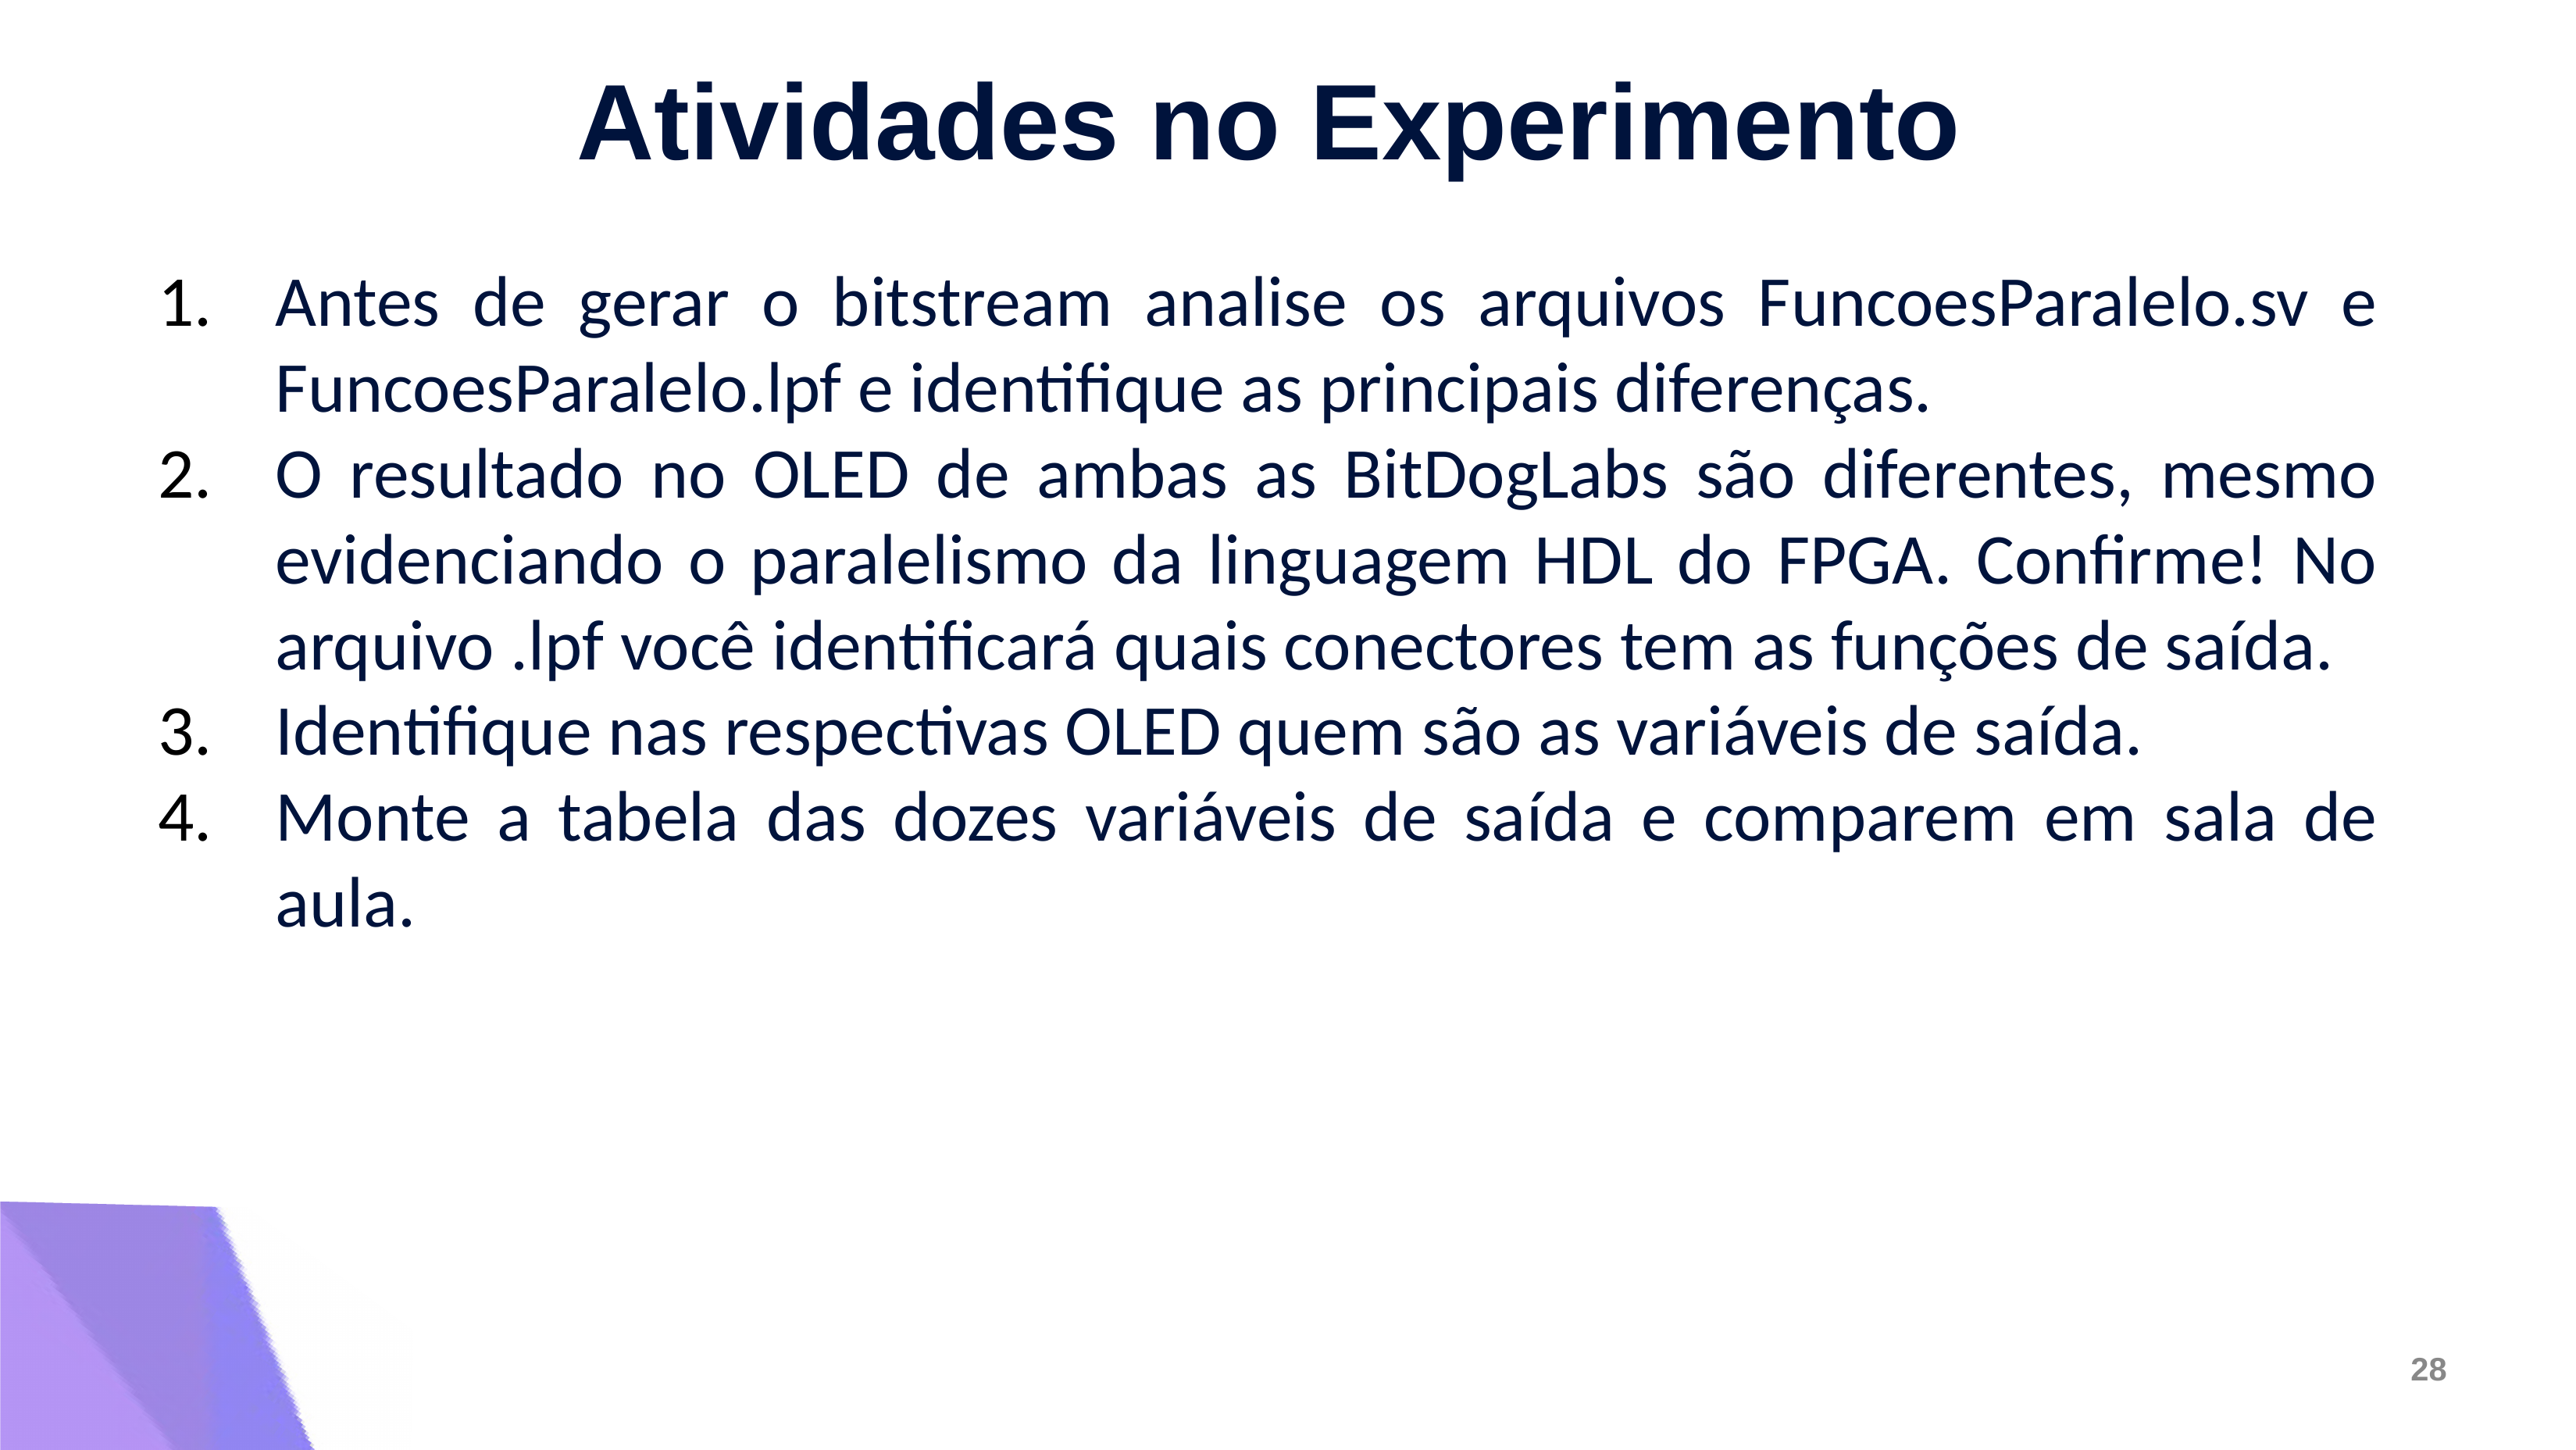

Atividades no Experimento
Antes de gerar o bitstream analise os arquivos FuncoesParalelo.sv e FuncoesParalelo.lpf e identifique as principais diferenças.
O resultado no OLED de ambas as BitDogLabs são diferentes, mesmo evidenciando o paralelismo da linguagem HDL do FPGA. Confirme! No arquivo .lpf você identificará quais conectores tem as funções de saída.
Identifique nas respectivas OLED quem são as variáveis de saída.
Monte a tabela das dozes variáveis de saída e comparem em sala de aula.
28